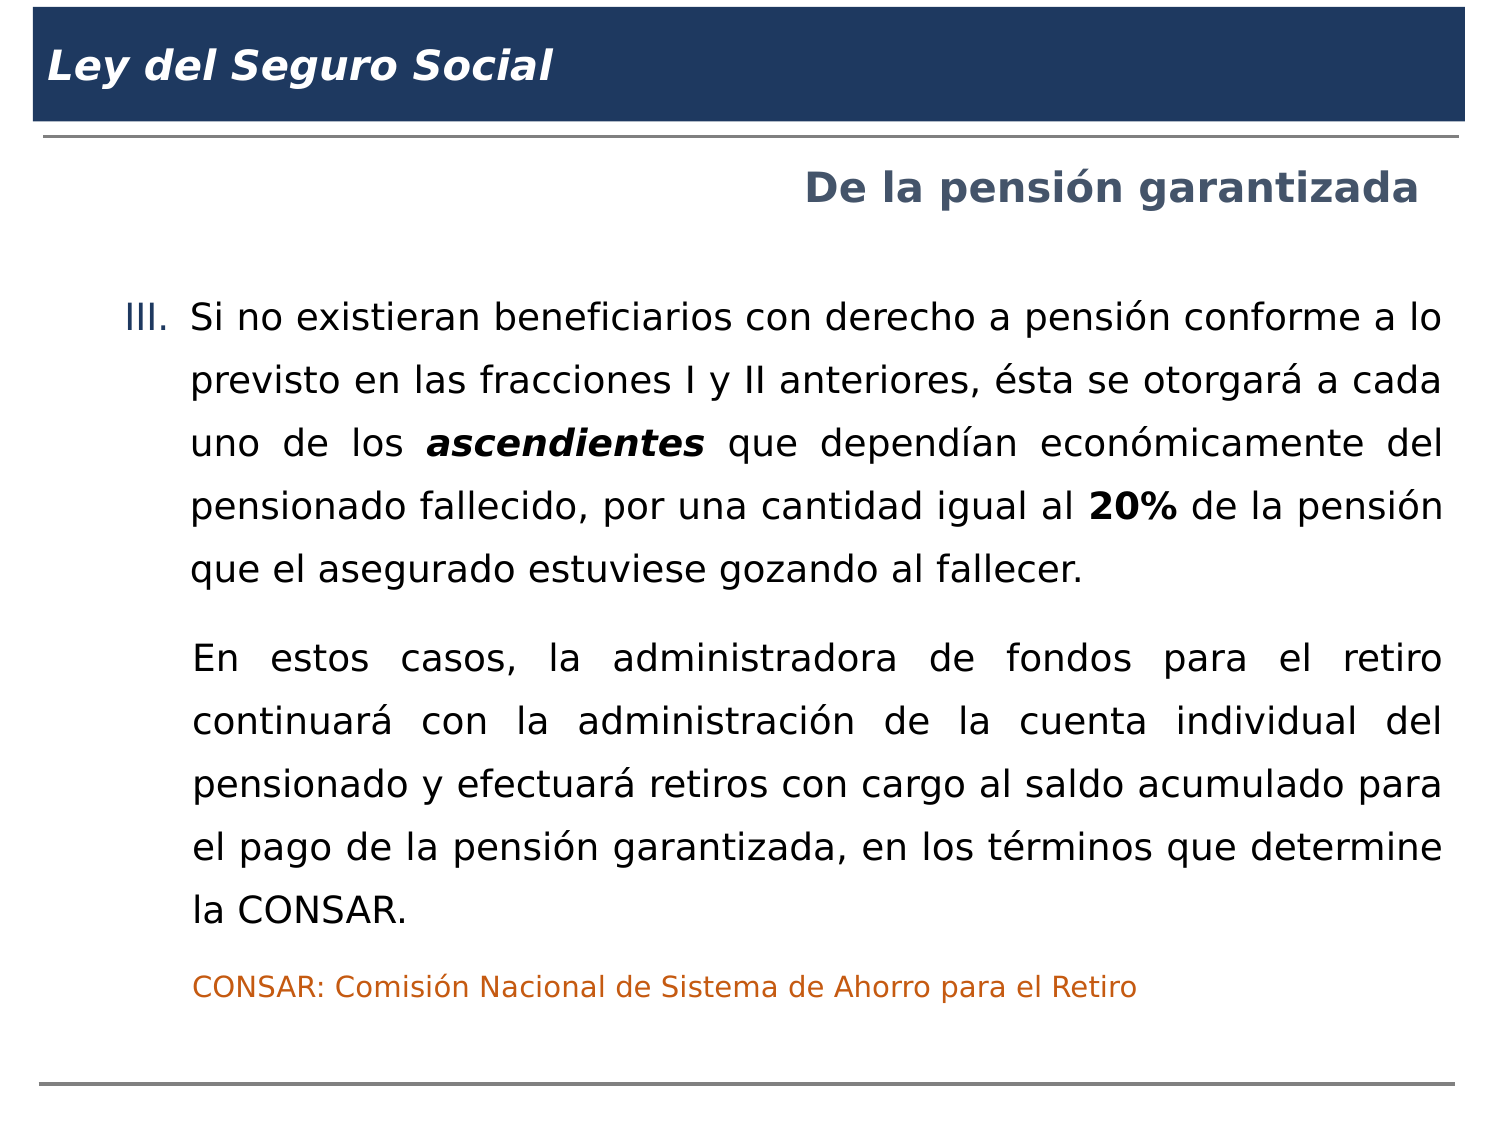

Ley del Seguro Social
De la pensión garantizada
Si no existieran beneficiarios con derecho a pensión conforme a lo previsto en las fracciones I y II anteriores, ésta se otorgará a cada uno de los ascendientes que dependían económicamente del pensionado fallecido, por una cantidad igual al 20% de la pensión que el asegurado estuviese gozando al fallecer.
En estos casos, la administradora de fondos para el retiro continuará con la administración de la cuenta individual del pensionado y efectuará retiros con cargo al saldo acumulado para el pago de la pensión garantizada, en los términos que determine la CONSAR.
CONSAR: Comisión Nacional de Sistema de Ahorro para el Retiro